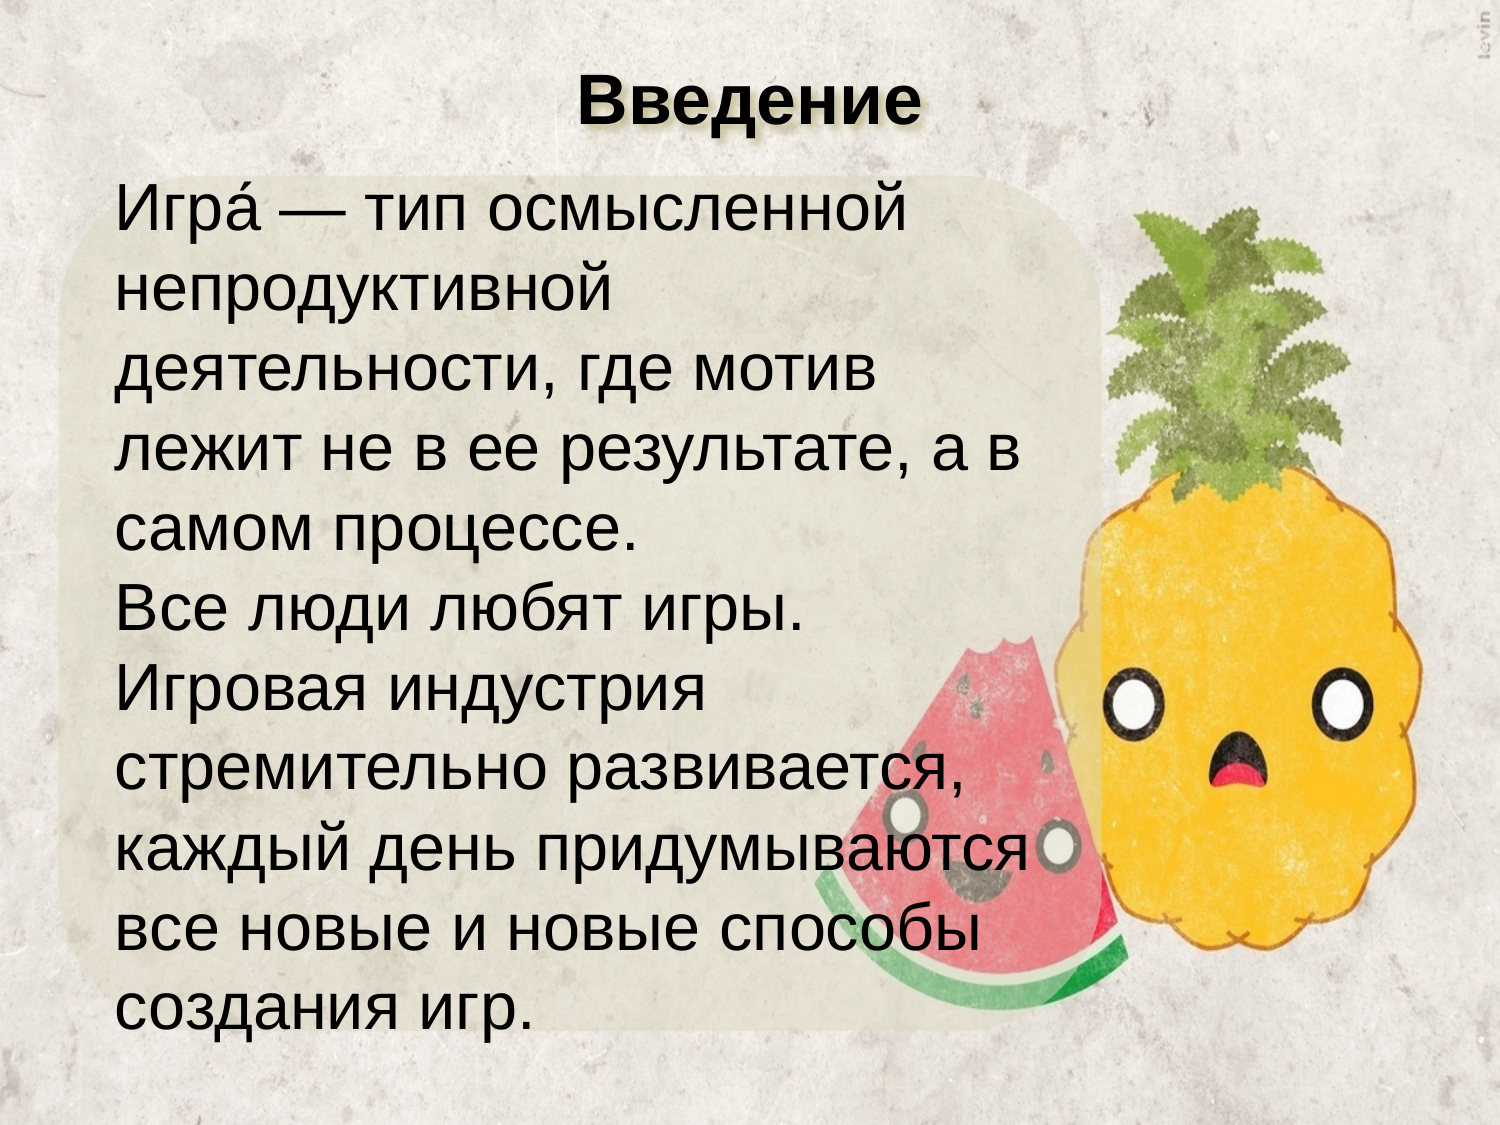

# Введение
Игра́ — тип осмысленной непродуктивной деятельности, где мотив лежит не в ее результате, а в самом процессе.
Все люди любят игры. Игровая индустрия стремительно развивается, каждый день придумываются все новые и новые способы создания игр.